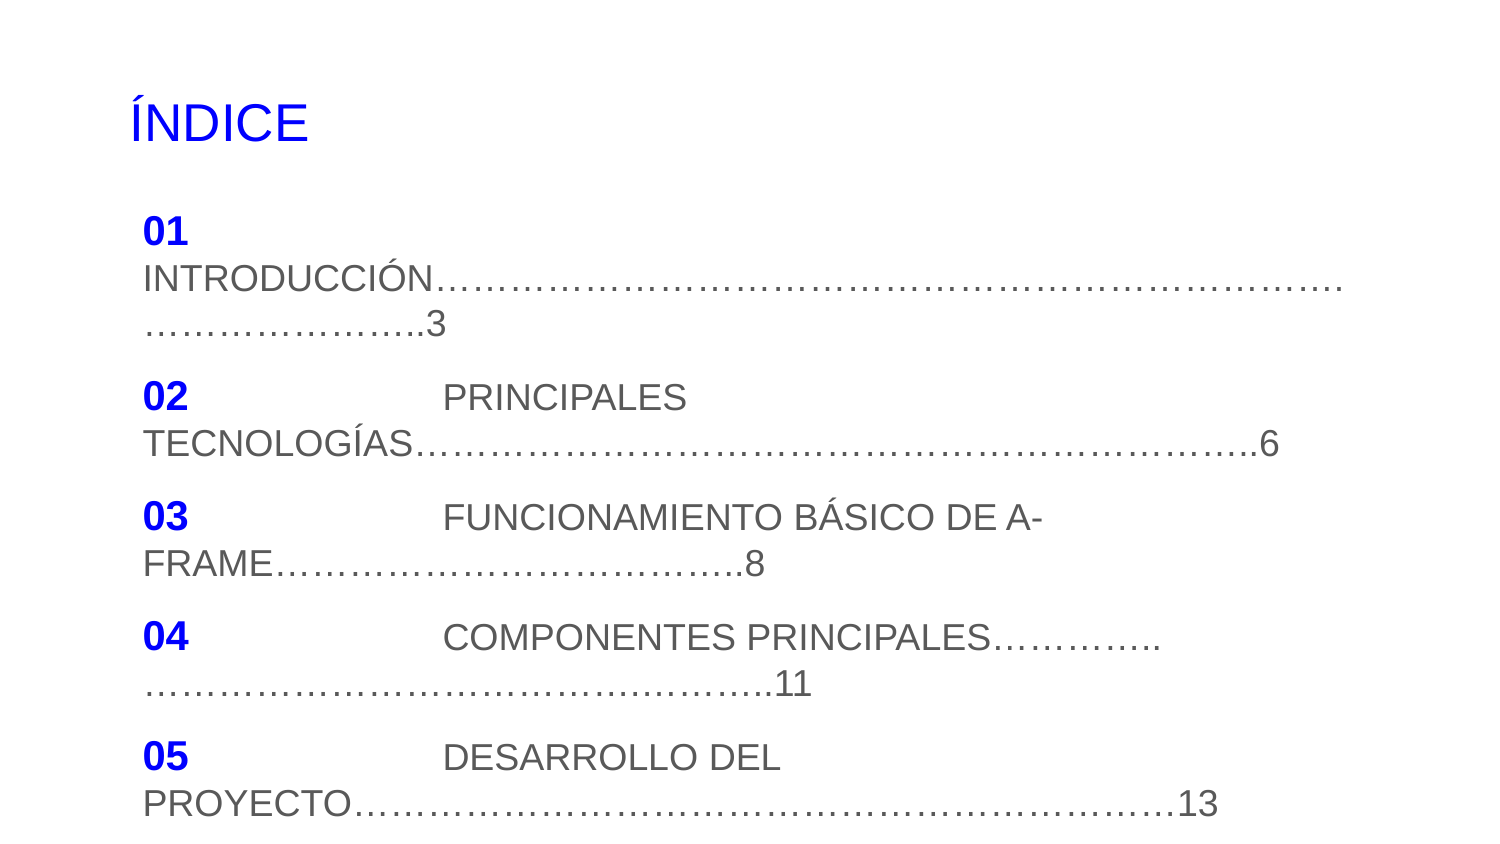

# ÍNDICE
01		INTRODUCCIÓN……………………………………………………………….…………………..3
02		PRINCIPALES TECNOLOGÍAS…………………………………………………………..6
03		FUNCIONAMIENTO BÁSICO DE A-FRAME………………………………..8
04		COMPONENTES PRINCIPALES…………..………………………………….………..11
05		DESARROLLO DEL PROYECTO…………………………………………………………13
06		DEMOS DE LA APLICACIÓN……………………………………………………………..22
07		RESULTADOS……………………………………………………………………………….………….24
08		MATERIAL RELACIONADO…………………………………………………………….…..27